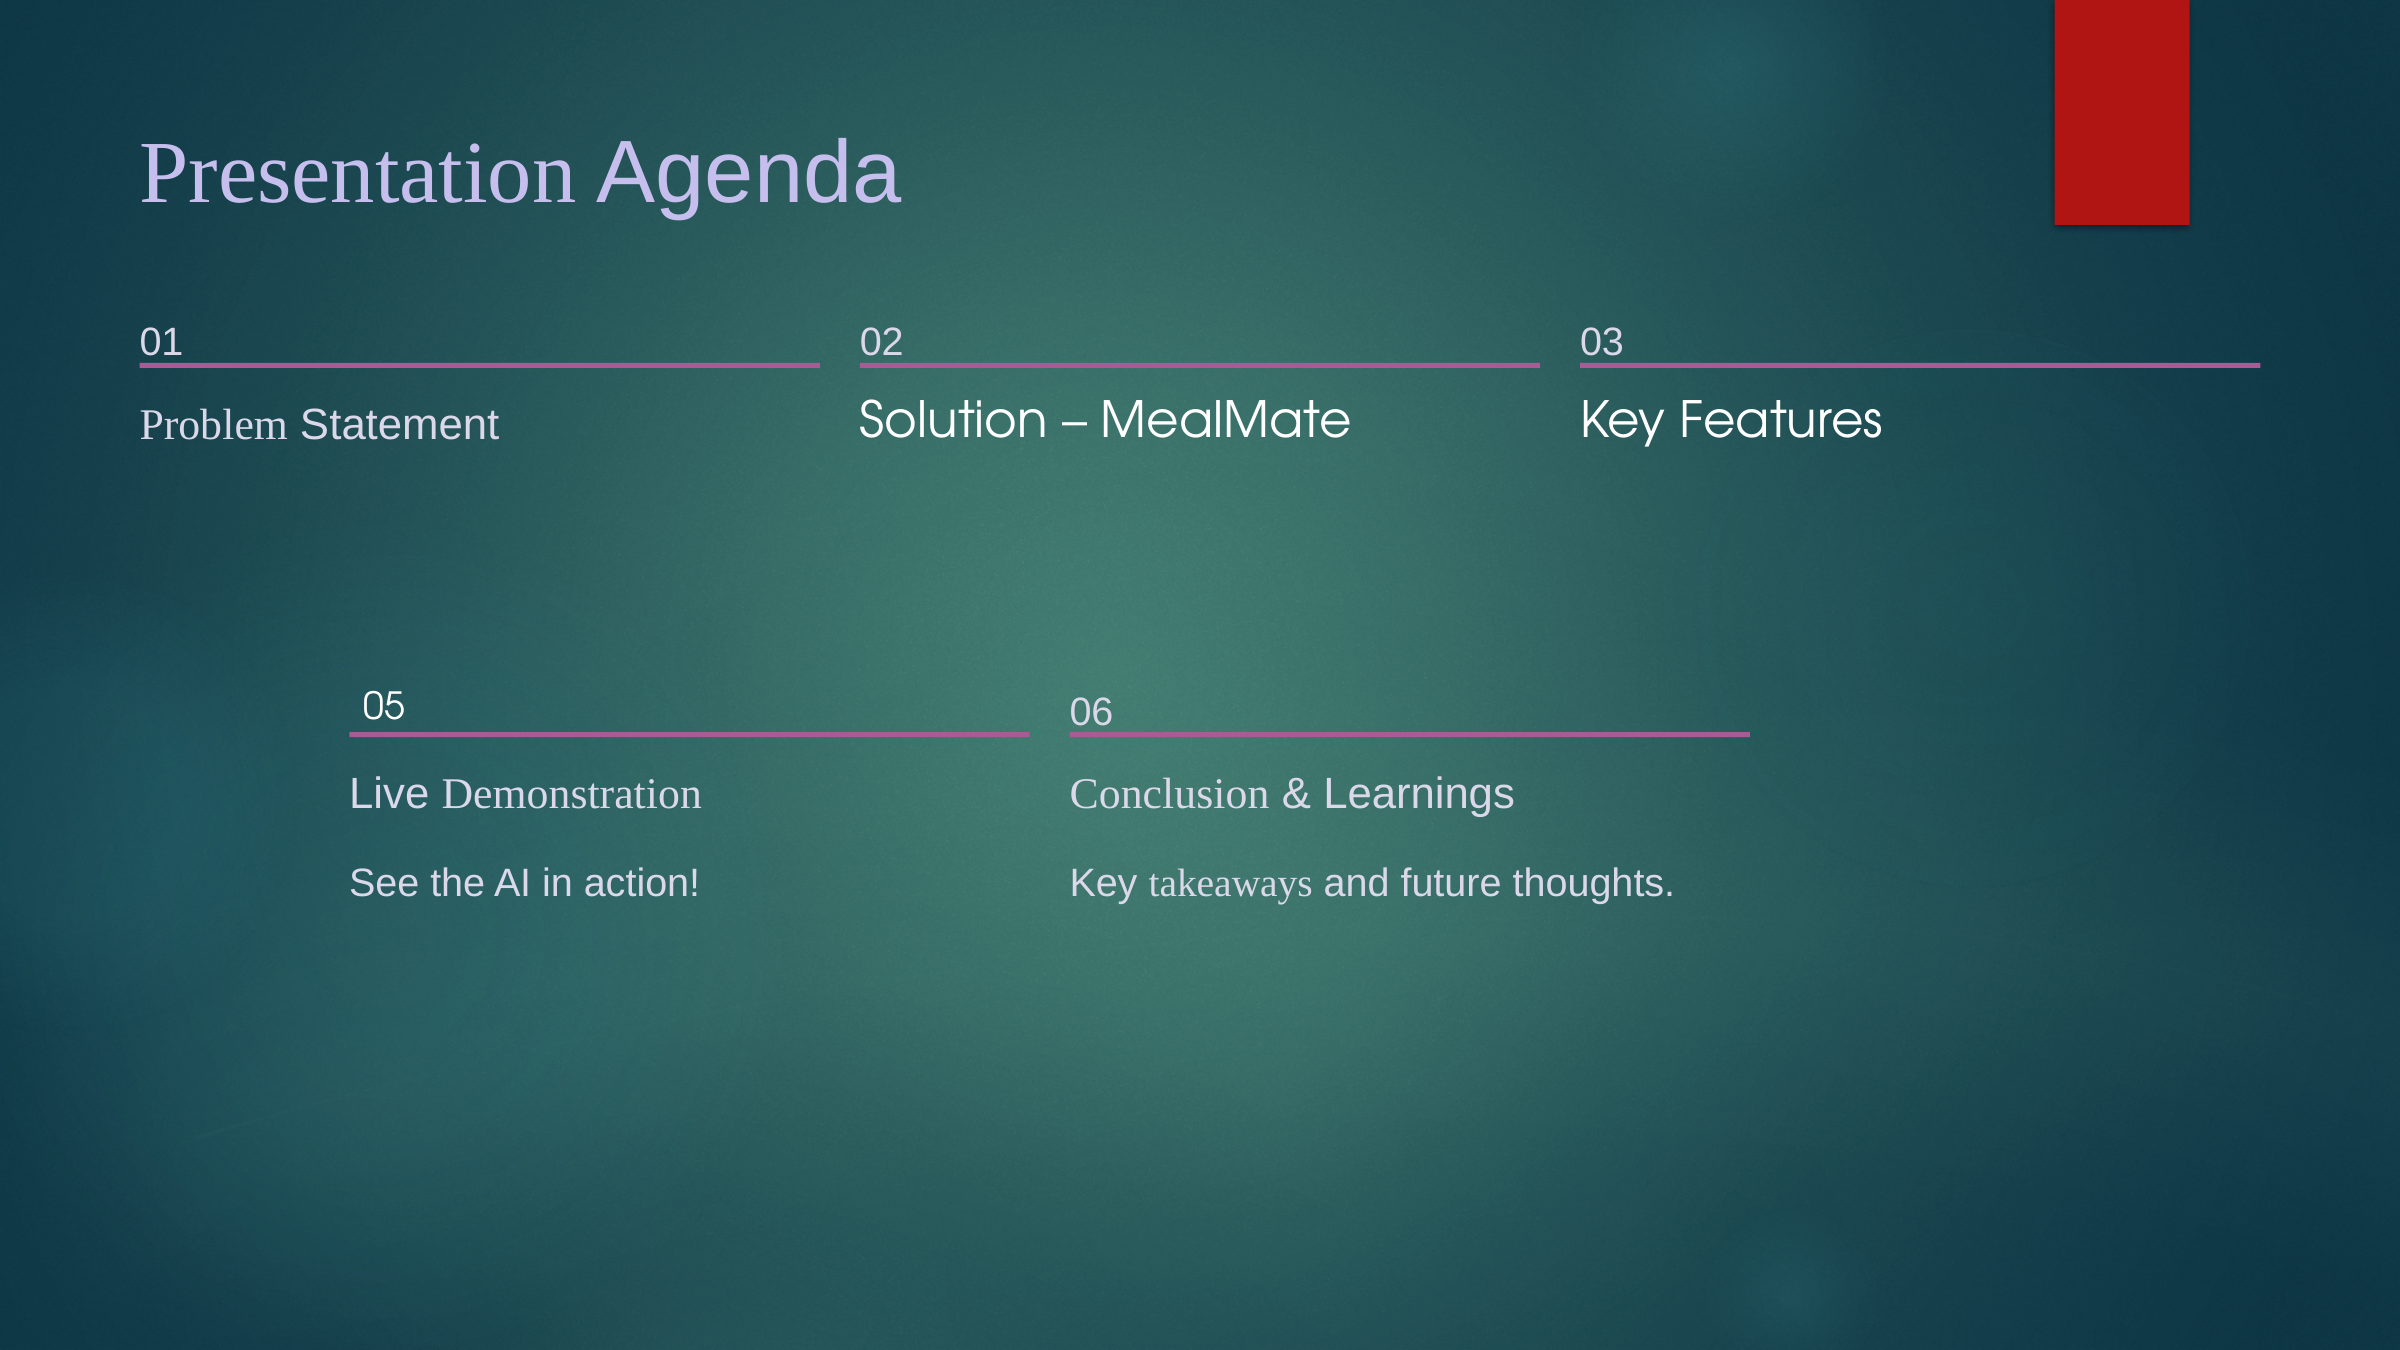

Presentation Agenda
01
02
03

Problem Statement
Solution – MealMate
Key Features
06
05

Live Demonstration
Conclusion & Learnings
See the AI in action!
Key takeaways and future thoughts.